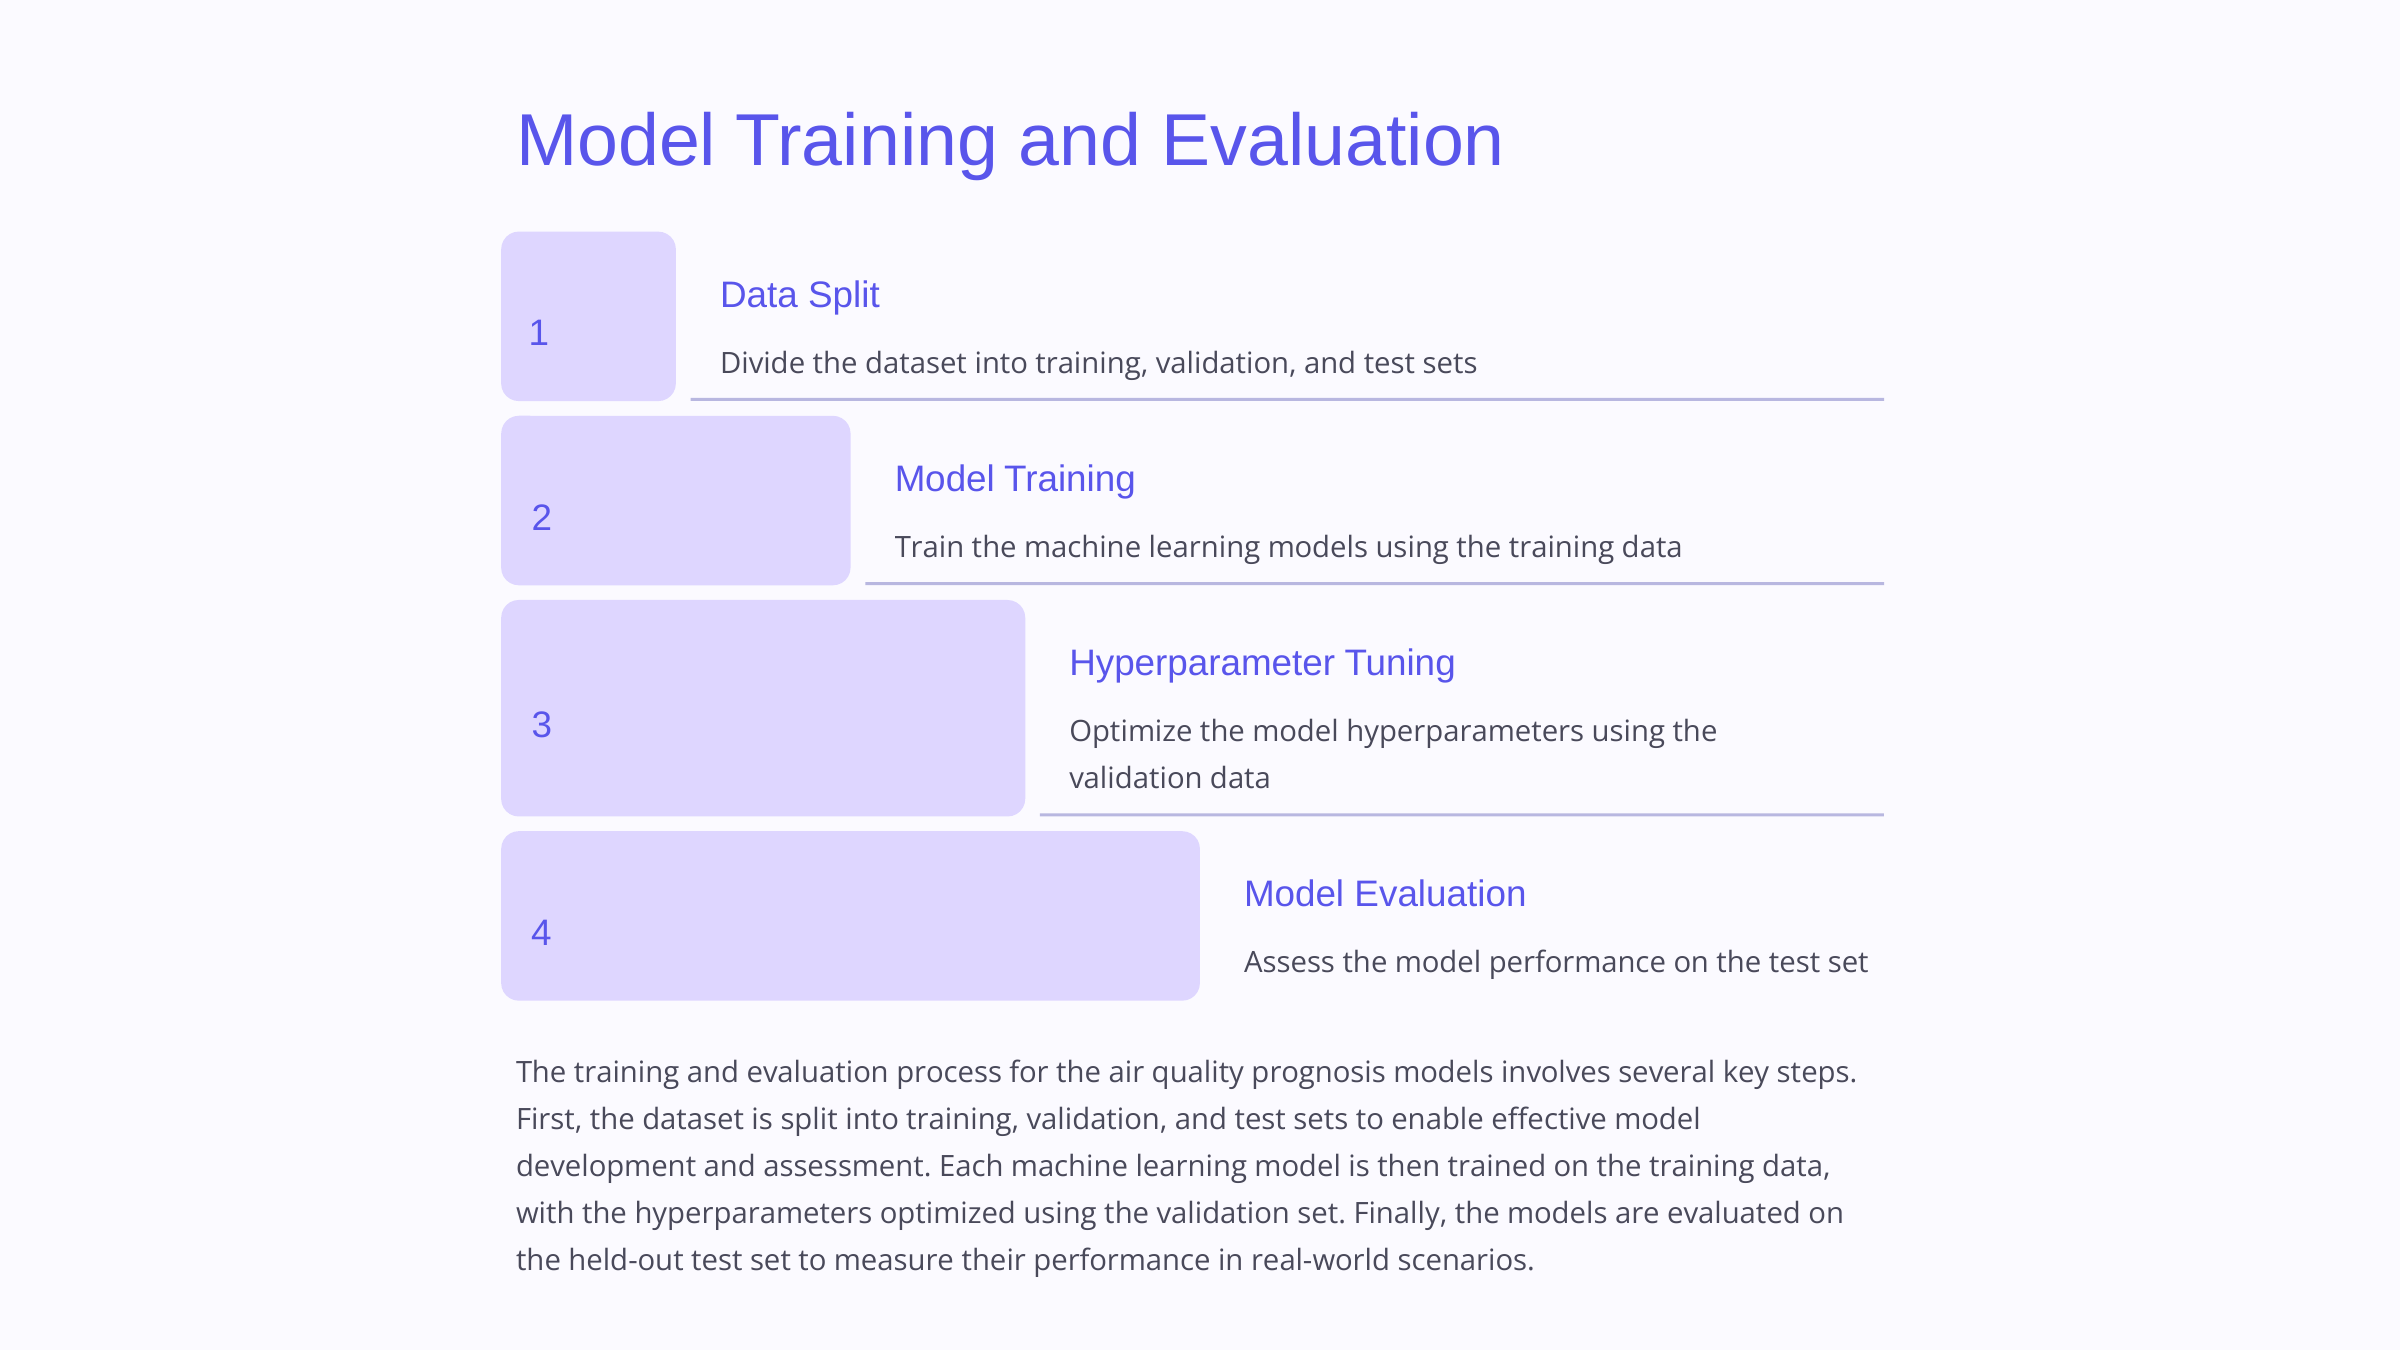

Model Training and Evaluation

Data Split
1
Divide the dataset into training, validation, and test sets

Model Training
2
Train the machine learning models using the training data

Hyperparameter Tuning
3
Optimize the model hyperparameters using the validation data

Model Evaluation
4
Assess the model performance on the test set
The training and evaluation process for the air quality prognosis models involves several key steps. First, the dataset is split into training, validation, and test sets to enable effective model development and assessment. Each machine learning model is then trained on the training data, with the hyperparameters optimized using the validation set. Finally, the models are evaluated on the held-out test set to measure their performance in real-world scenarios.